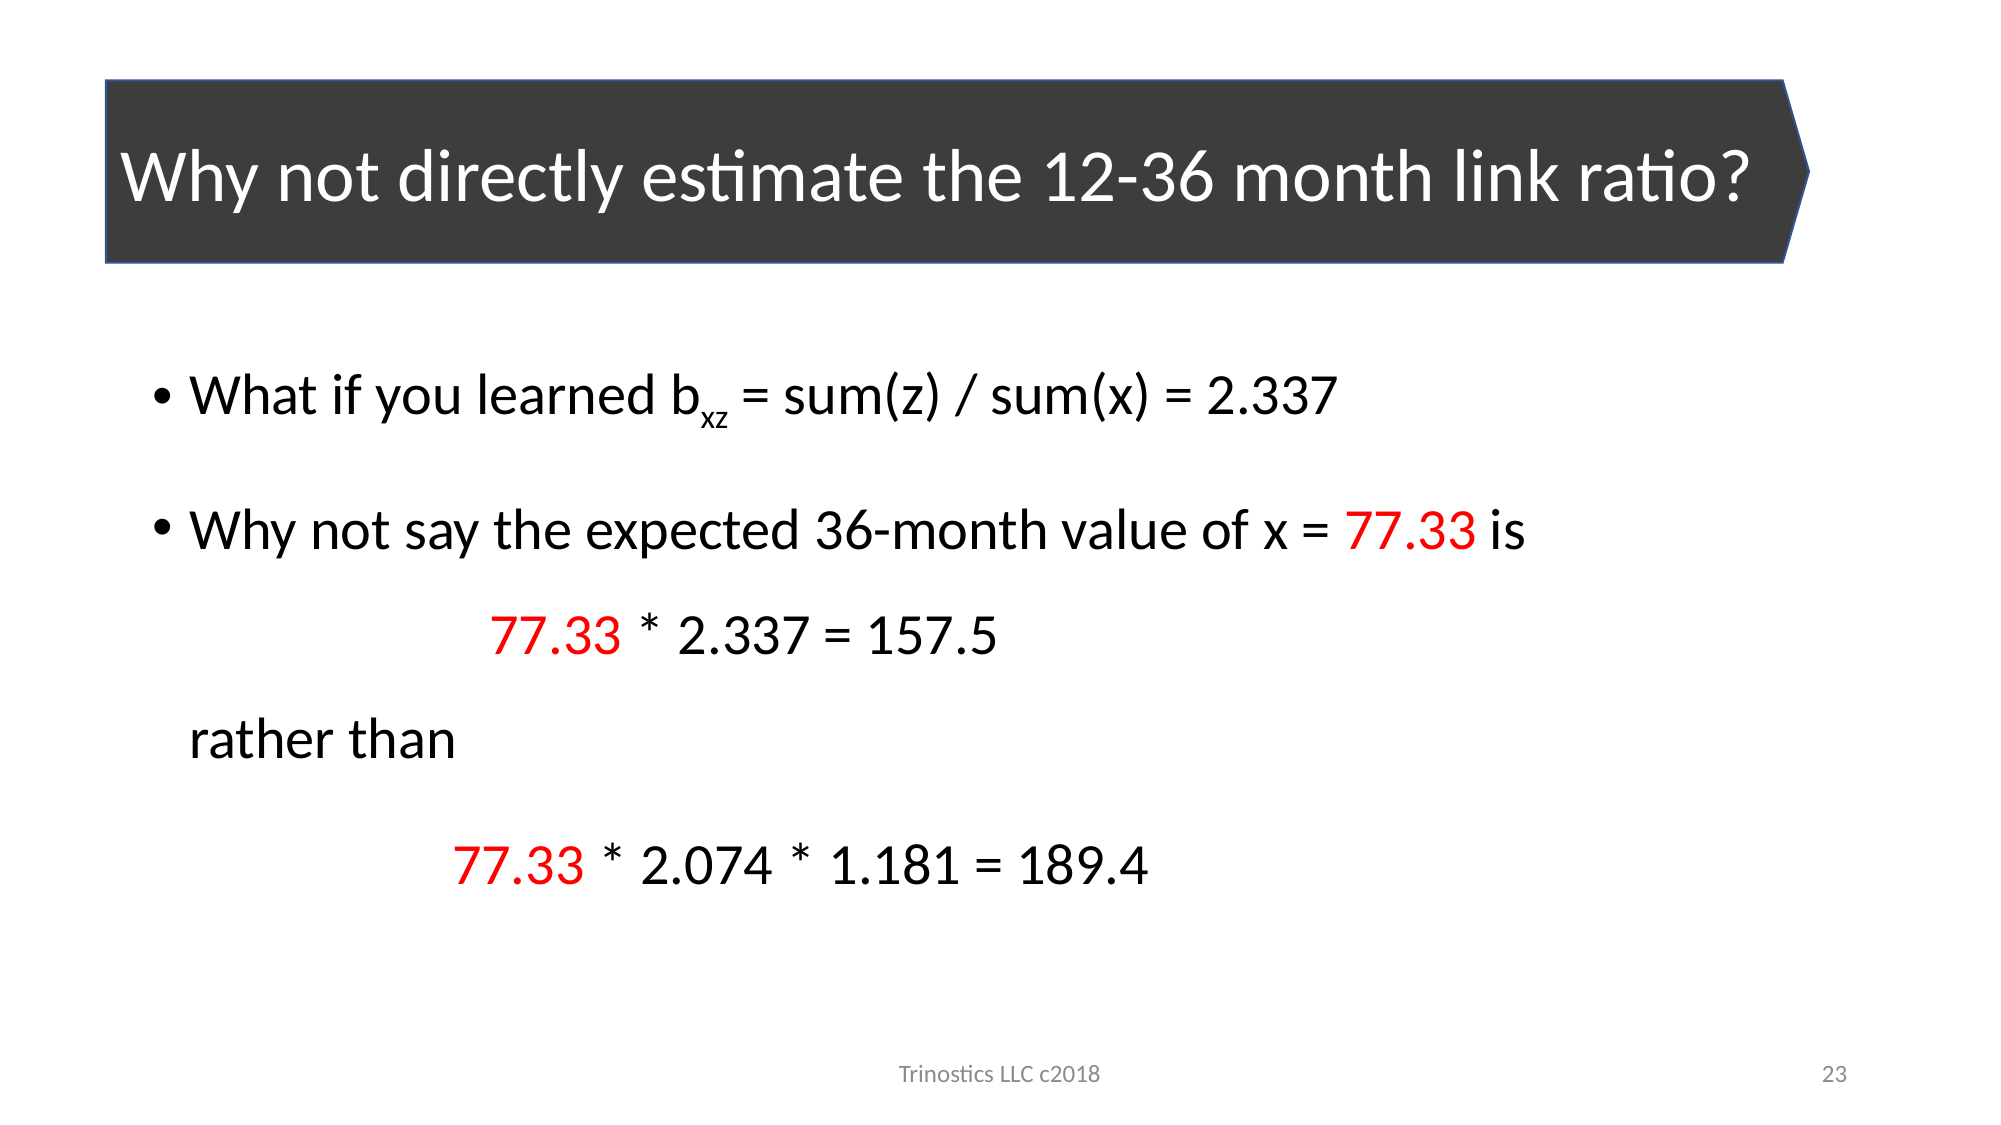

Why not directly estimate the 12-36 month link ratio?
What if you learned bxz = sum(z) / sum(x) = 2.337
Why not say the expected 36-month value of x = 77.33 is
		77.33 * 2.337 = 157.5
rather than
		77.33 * 2.074 * 1.181 = 189.4
Trinostics LLC c2018
23